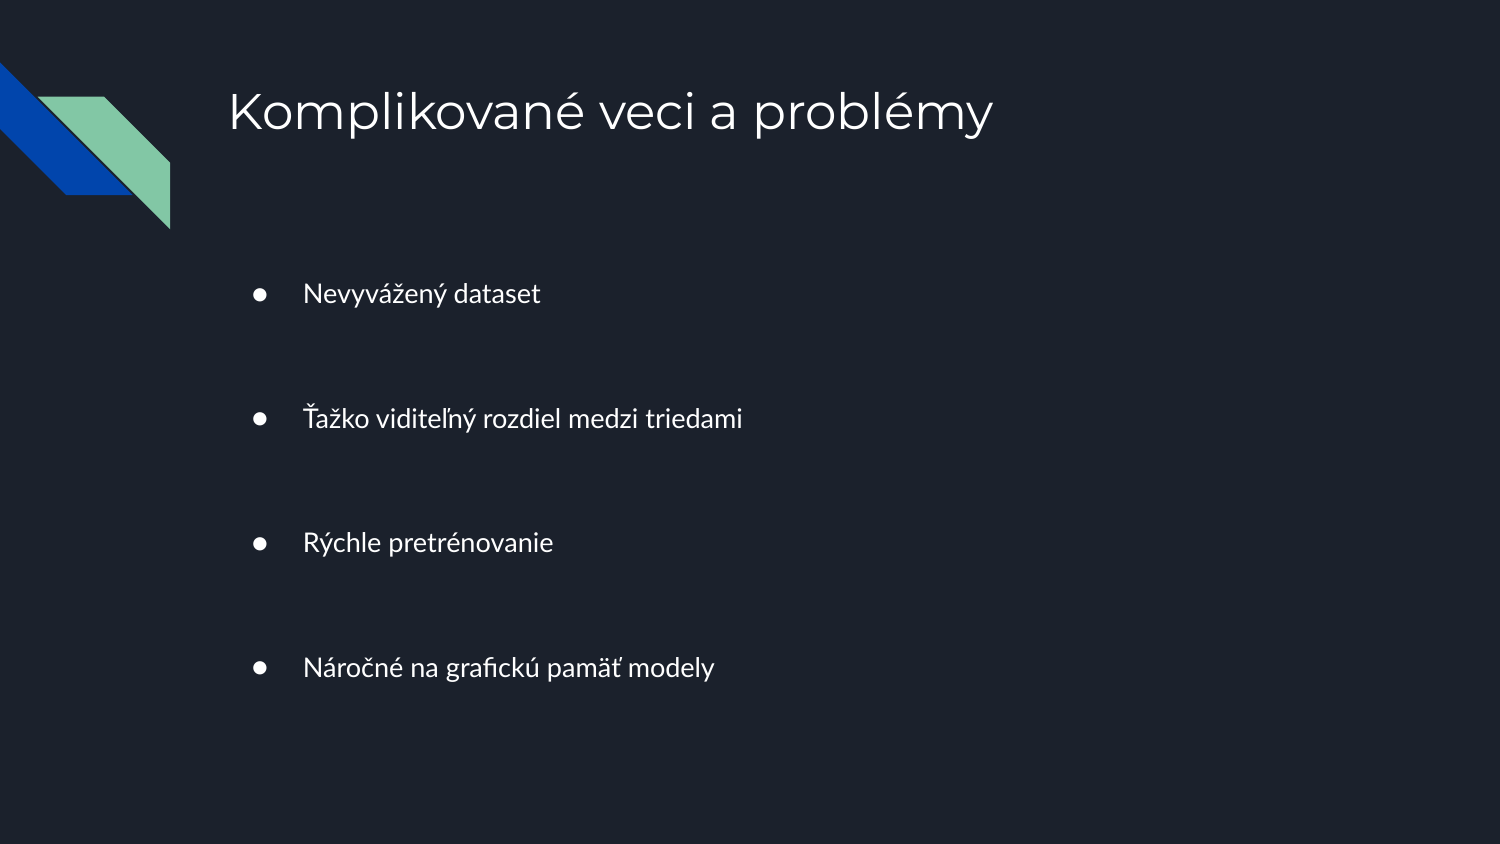

# Komplikované veci a problémy

Nevyvážený dataset

Ťažko viditeľný rozdiel medzi triedami

Rýchle pretrénovanie

Náročné na grafickú pamäť modely